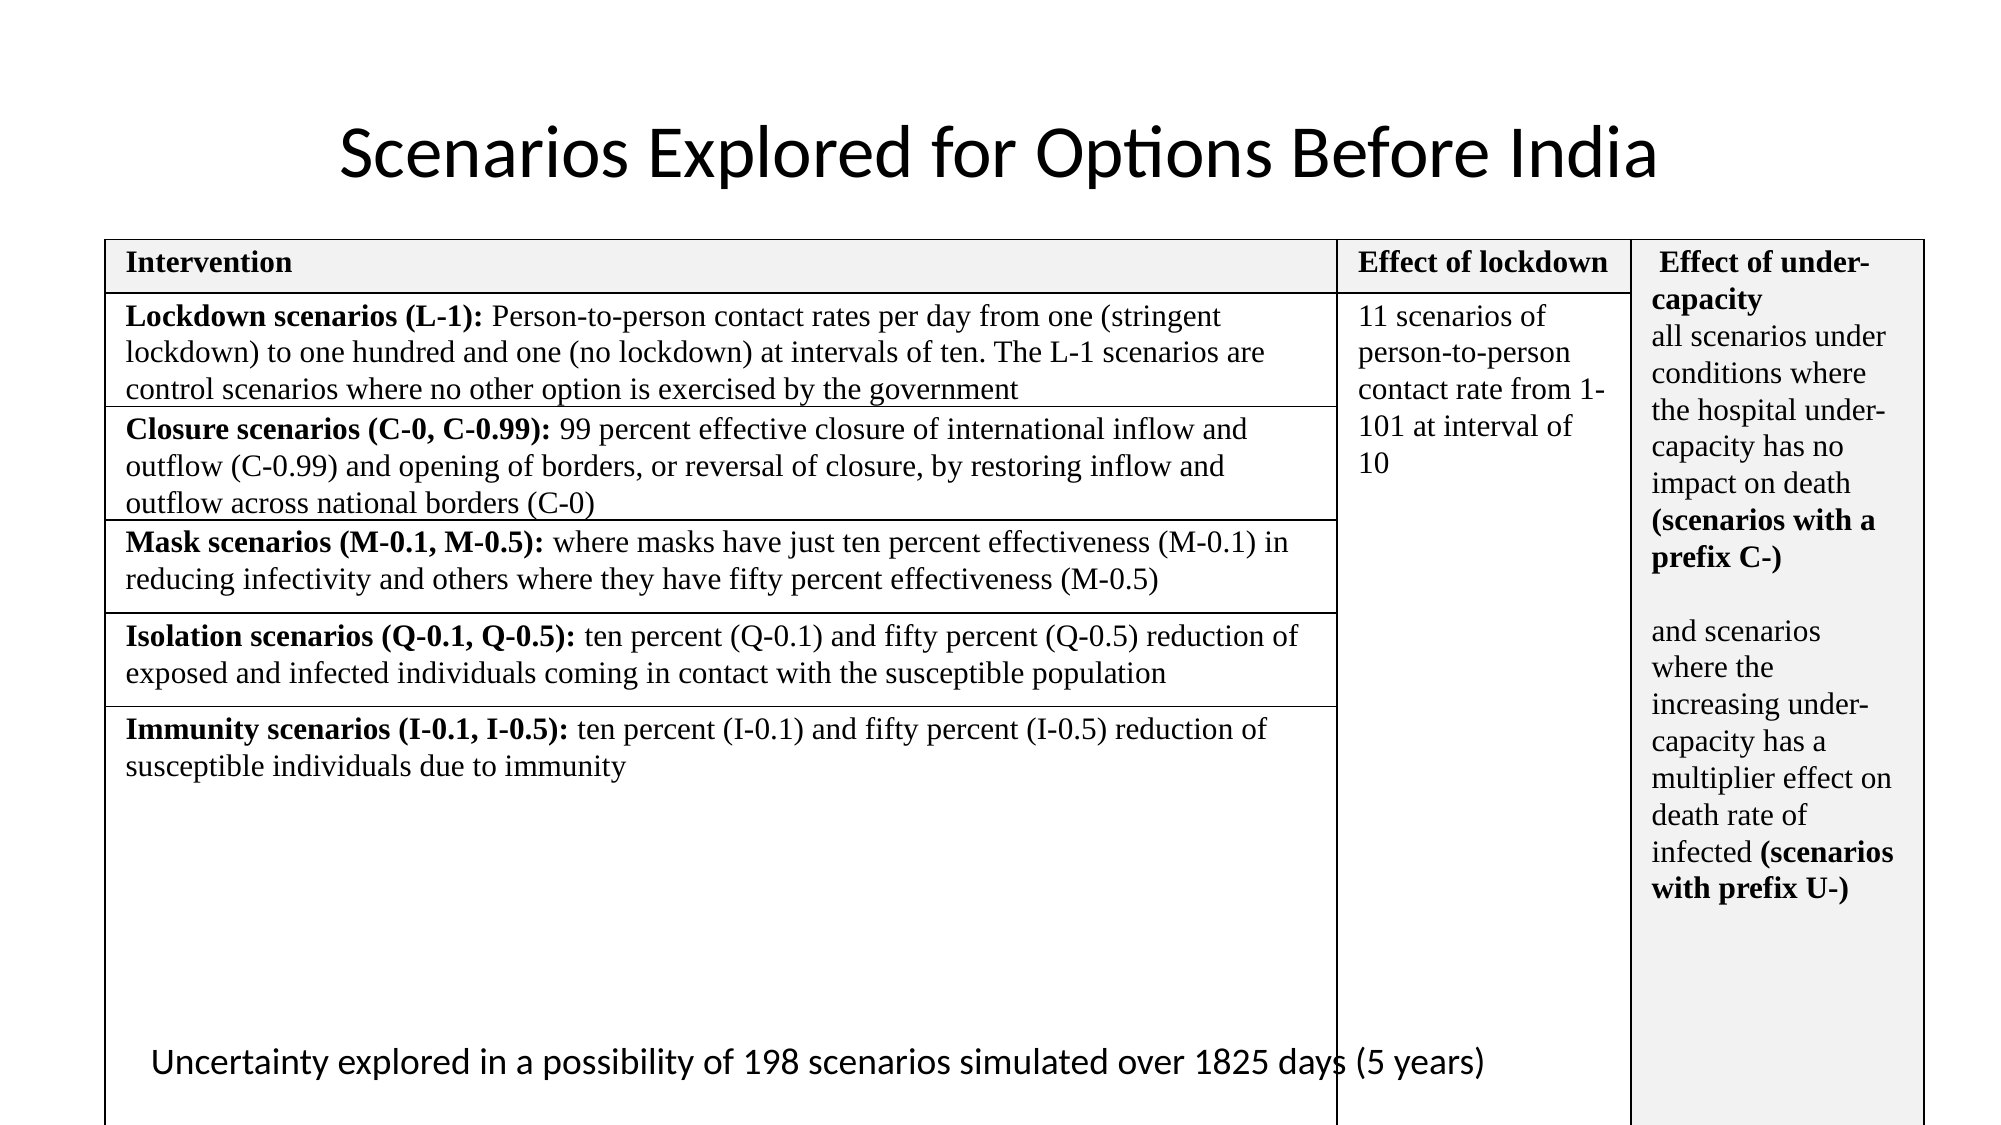

Scenarios Explored for Options Before India
| Intervention | Effect of lockdown | Effect of under-capacity all scenarios under conditions where the hospital under-capacity has no impact on death (scenarios with a prefix C-) and scenarios where the increasing under-capacity has a multiplier effect on death rate of infected (scenarios with prefix U-) |
| --- | --- | --- |
| Lockdown scenarios (L-1): Person-to-person contact rates per day from one (stringent lockdown) to one hundred and one (no lockdown) at intervals of ten. The L-1 scenarios are control scenarios where no other option is exercised by the government | 11 scenarios of person-to-person contact rate from 1-101 at interval of 10 |  |
| Closure scenarios (C-0, C-0.99): 99 percent effective closure of international inflow and outflow (C-0.99) and opening of borders, or reversal of closure, by restoring inflow and outflow across national borders (C-0) |  |  |
| Mask scenarios (M-0.1, M-0.5): where masks have just ten percent effectiveness (M-0.1) in reducing infectivity and others where they have fifty percent effectiveness (M-0.5) |  |  |
| Isolation scenarios (Q-0.1, Q-0.5): ten percent (Q-0.1) and fifty percent (Q-0.5) reduction of exposed and infected individuals coming in contact with the susceptible population |  |  |
| Immunity scenarios (I-0.1, I-0.5): ten percent (I-0.1) and fifty percent (I-0.5) reduction of susceptible individuals due to immunity |  |  |
Uncertainty explored in a possibility of 198 scenarios simulated over 1825 days (5 years)